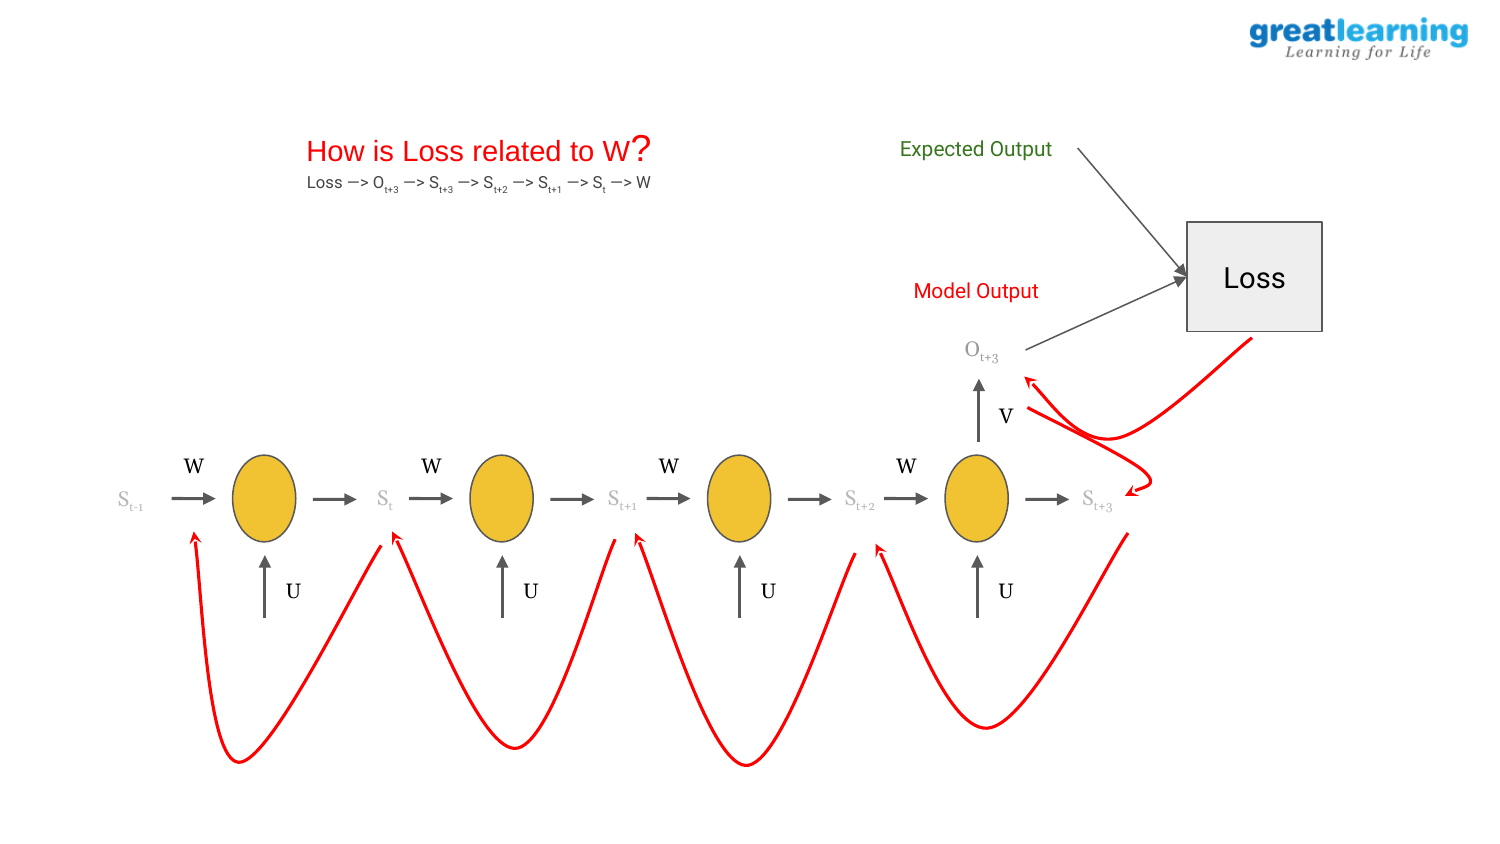

How is Loss related to W?
Loss —> Ot+3 —> St+3 —> St+2 —> St+1 —> St —> W
Expected Output
Loss
Model Output
Ot+3

V

W

W

W

W

St-1
St
St+1
St+2
St+3

U
U
U
U